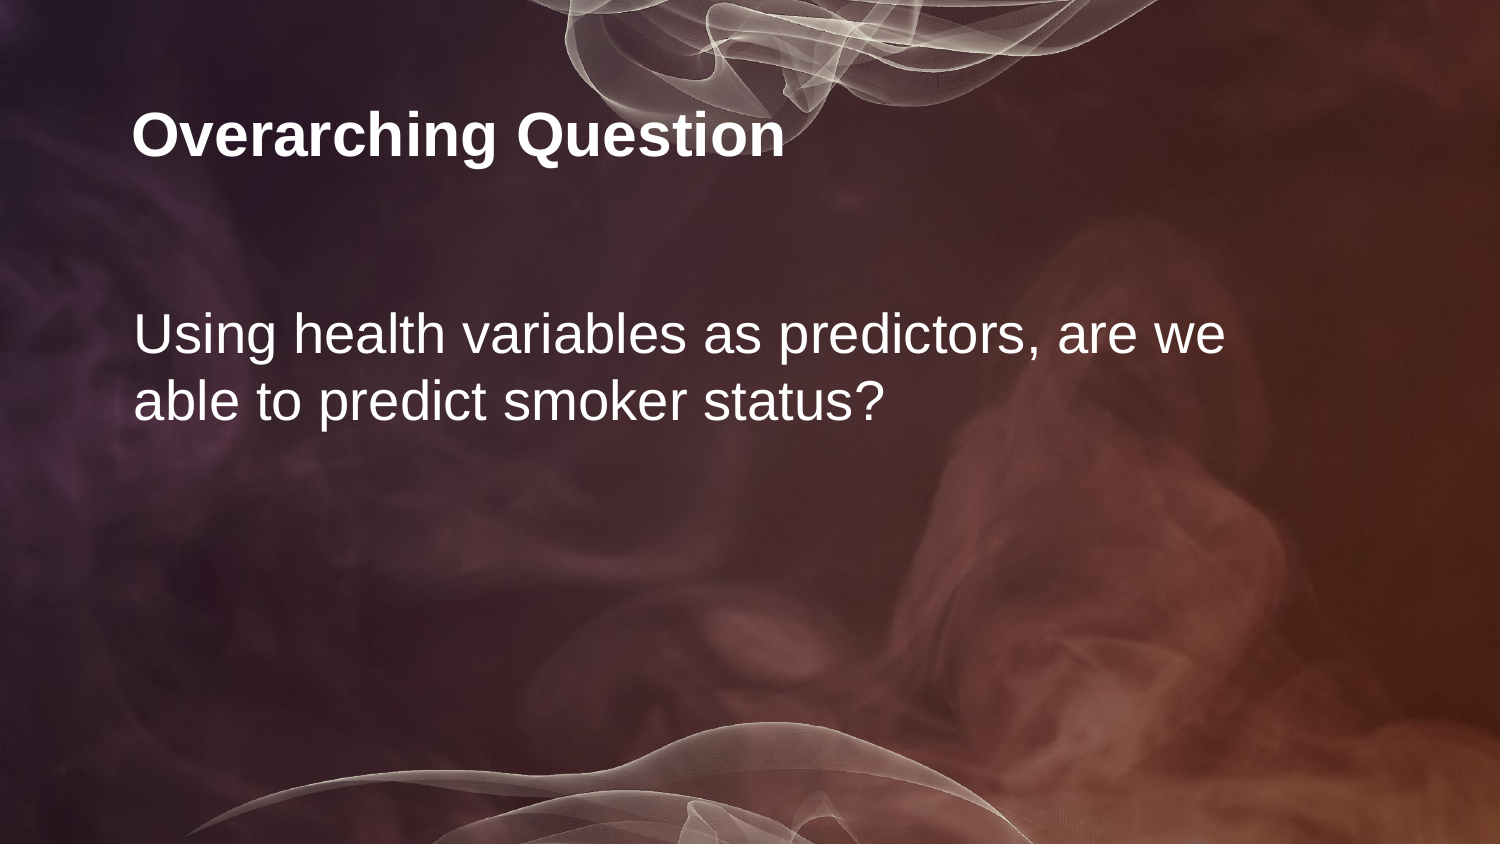

# Overarching Question

Using health variables as predictors, are we able to predict smoker status?